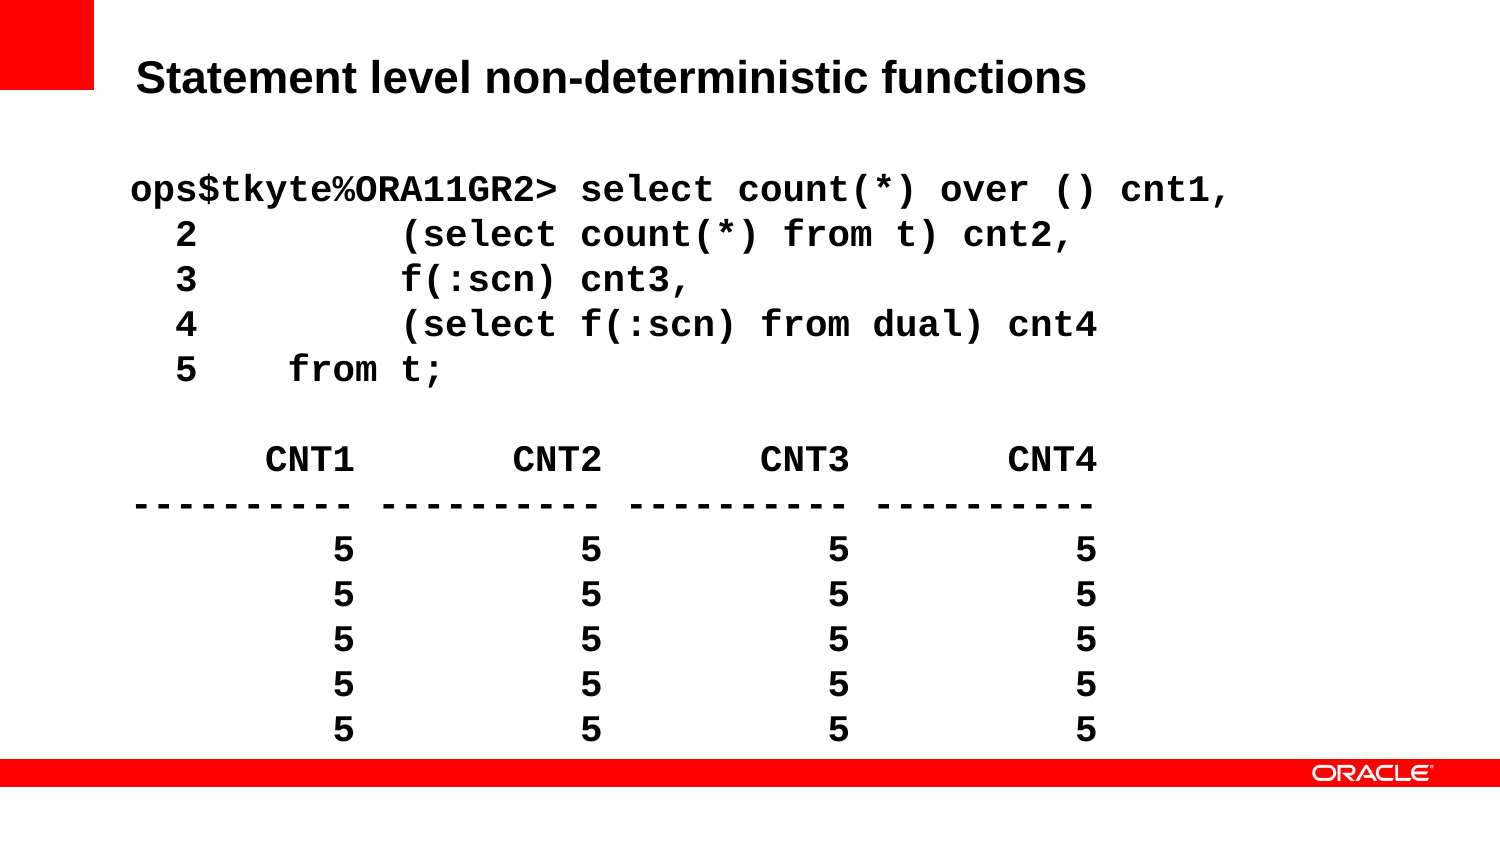

Statement level non-deterministic functions
ops$tkyte%ORA11GR2> select count(*) over () cnt1,
  2         (select count(*) from t) cnt2,
  3         f(:scn) cnt3,
  4         (select f(:scn) from dual) cnt4
  5    from t;

      CNT1       CNT2       CNT3       CNT4
---------- ---------- ---------- ----------
         5          5          5          5
         5          5          5          5
         5          5          5          5
         5          5          5          5
         5          5          5          5